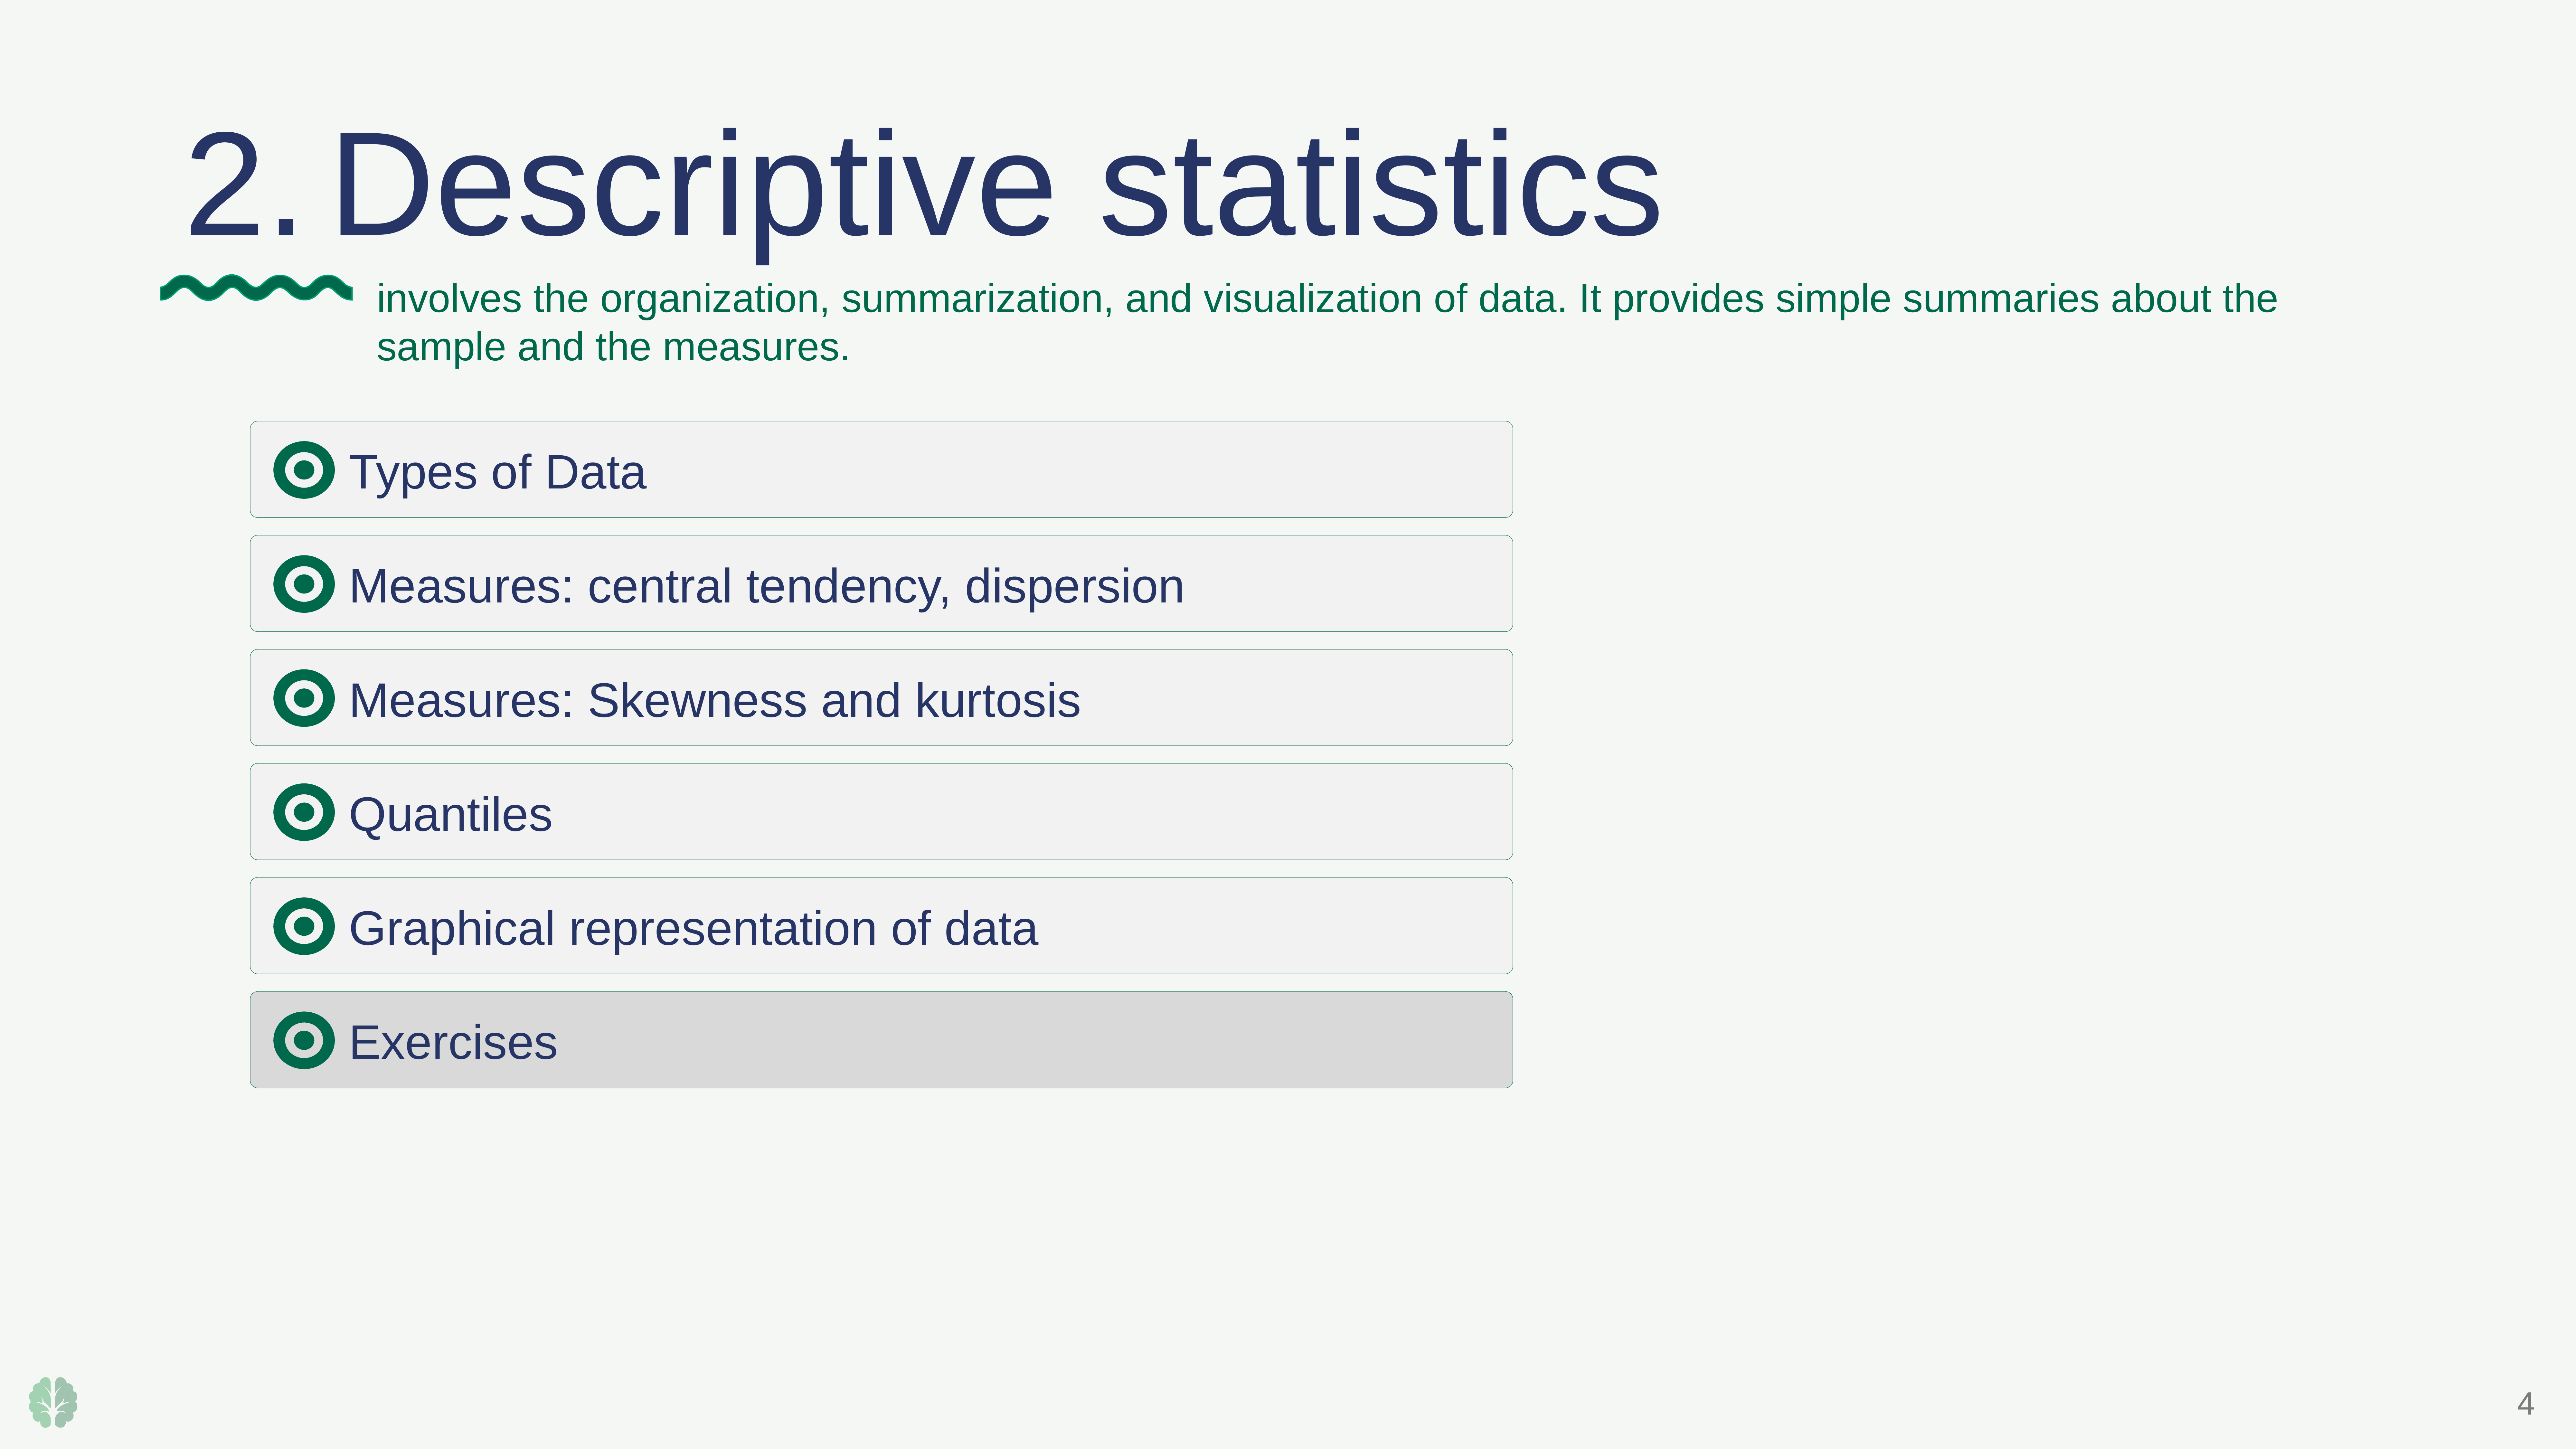

2.	Descriptive statistics
involves the organization, summarization, and visualization of data. It provides simple summaries about the sample and the measures.

		Types of Data

		Measures: central tendency, dispersion

		Measures: Skewness and kurtosis

		Quantiles

		Graphical representation of data

		Exercises

4